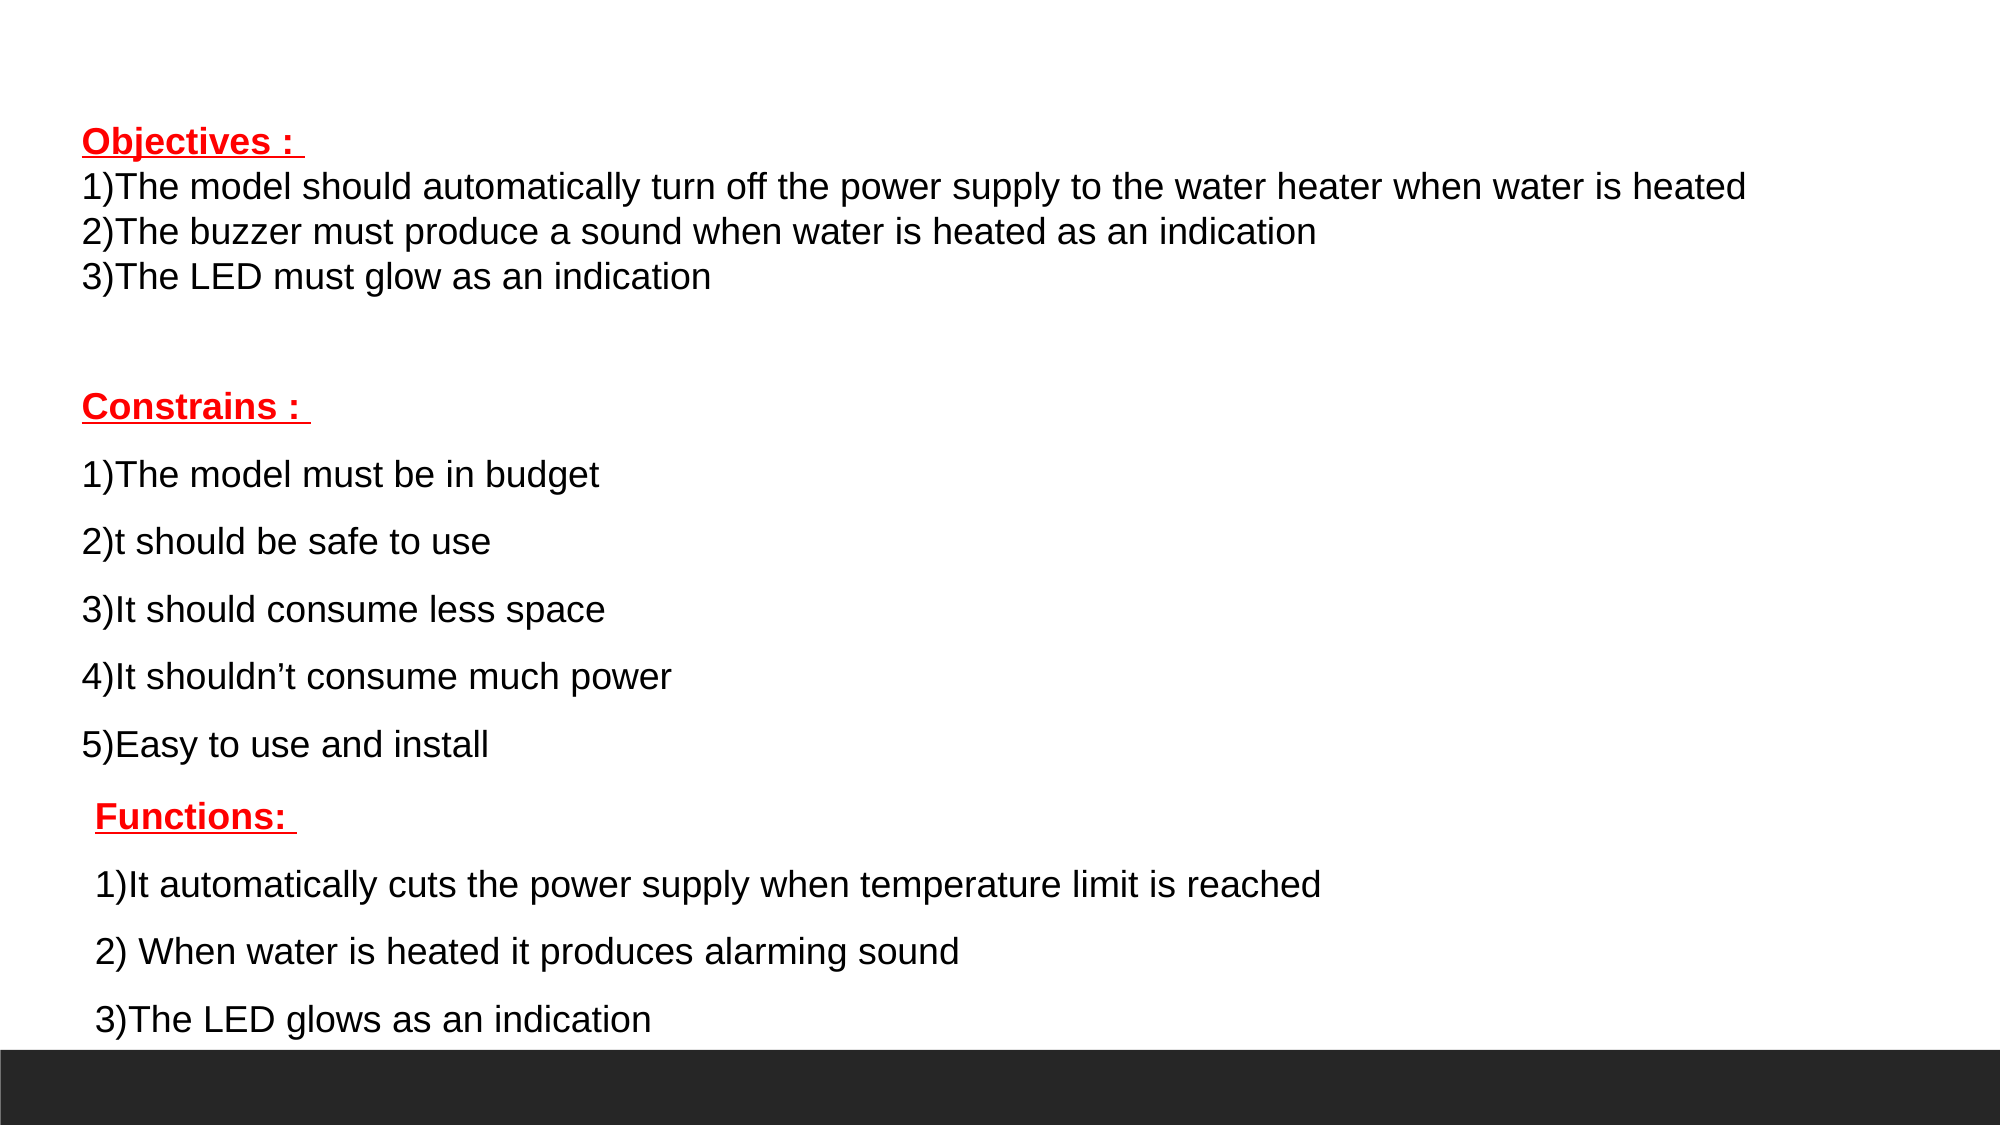

Objectives :
1)The model should automatically turn off the power supply to the water heater when water is heated
2)The buzzer must produce a sound when water is heated as an indication
3)The LED must glow as an indication
Constrains :
1)The model must be in budget
2)t should be safe to use
3)It should consume less space
4)It shouldn’t consume much power
5)Easy to use and install
Functions:
1)It automatically cuts the power supply when temperature limit is reached
2) When water is heated it produces alarming sound
3)The LED glows as an indication